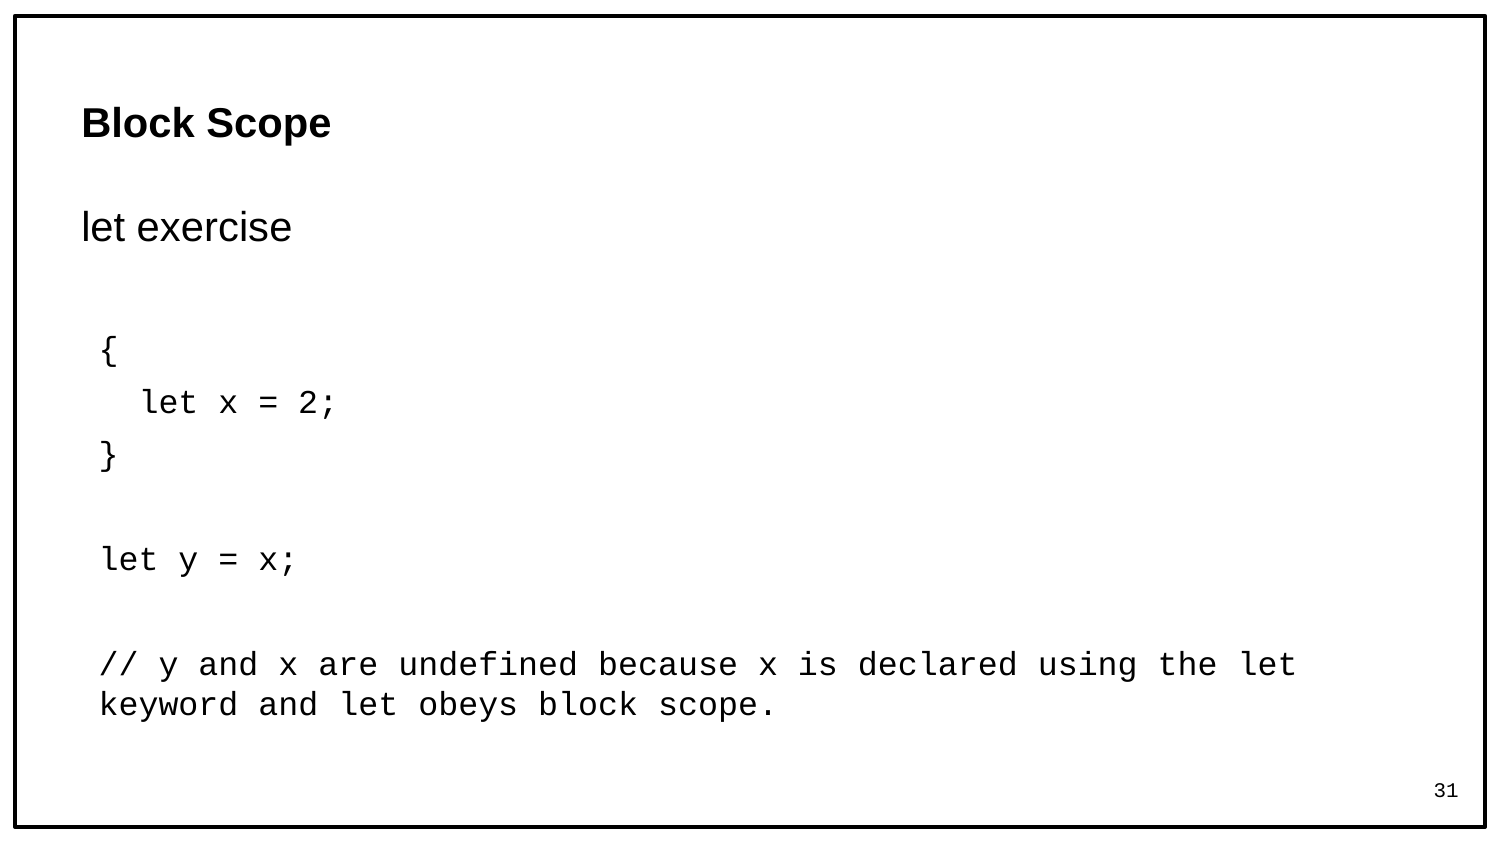

# Block Scope
let exercise
{
  let x = 2;
}

let y = x;

// y and x are undefined because x is declared using the let keyword and let obeys block scope.
31